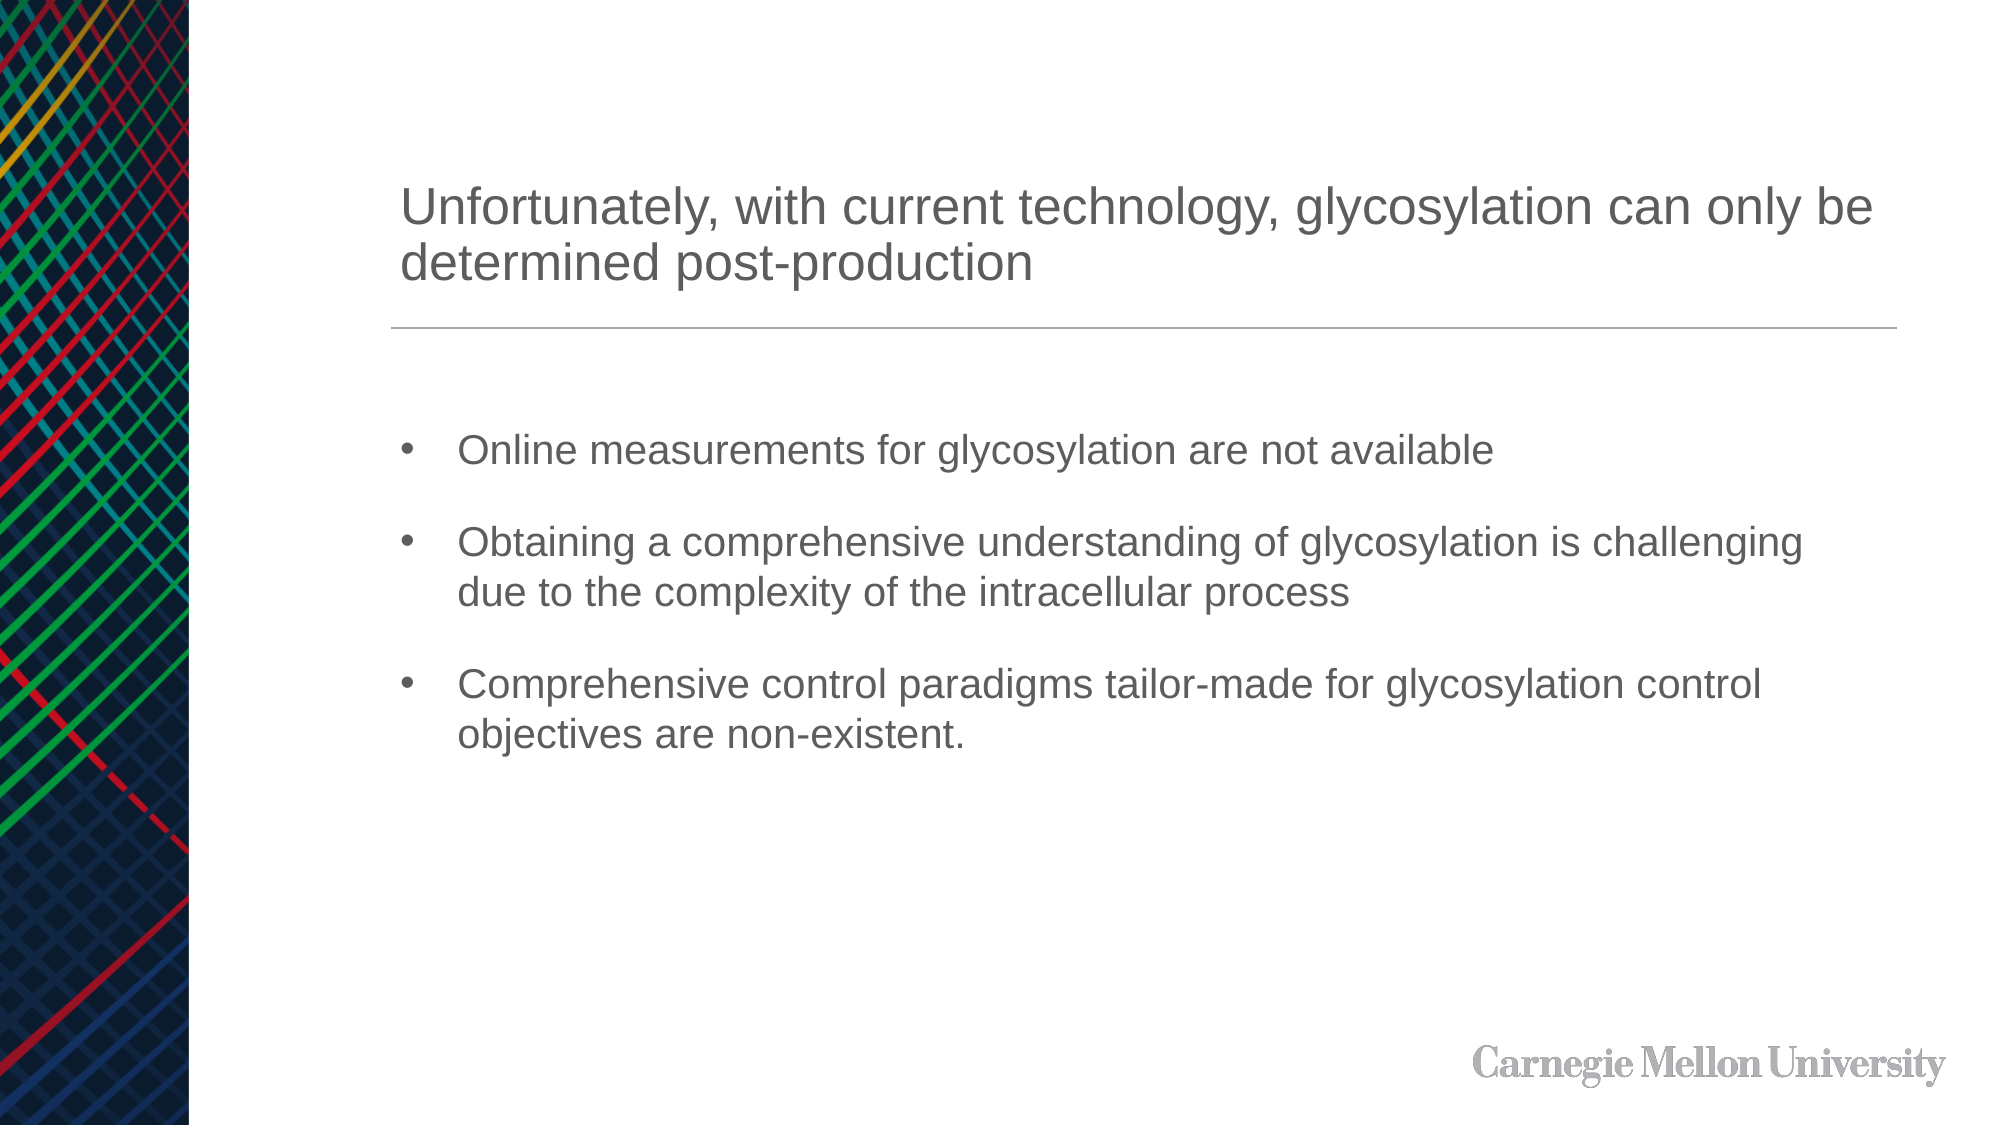

Unfortunately, with current technology, glycosylation can only be determined post-production
Online measurements for glycosylation are not available
Obtaining a comprehensive understanding of glycosylation is challenging due to the complexity of the intracellular process
Comprehensive control paradigms tailor-made for glycosylation control objectives are non-existent.